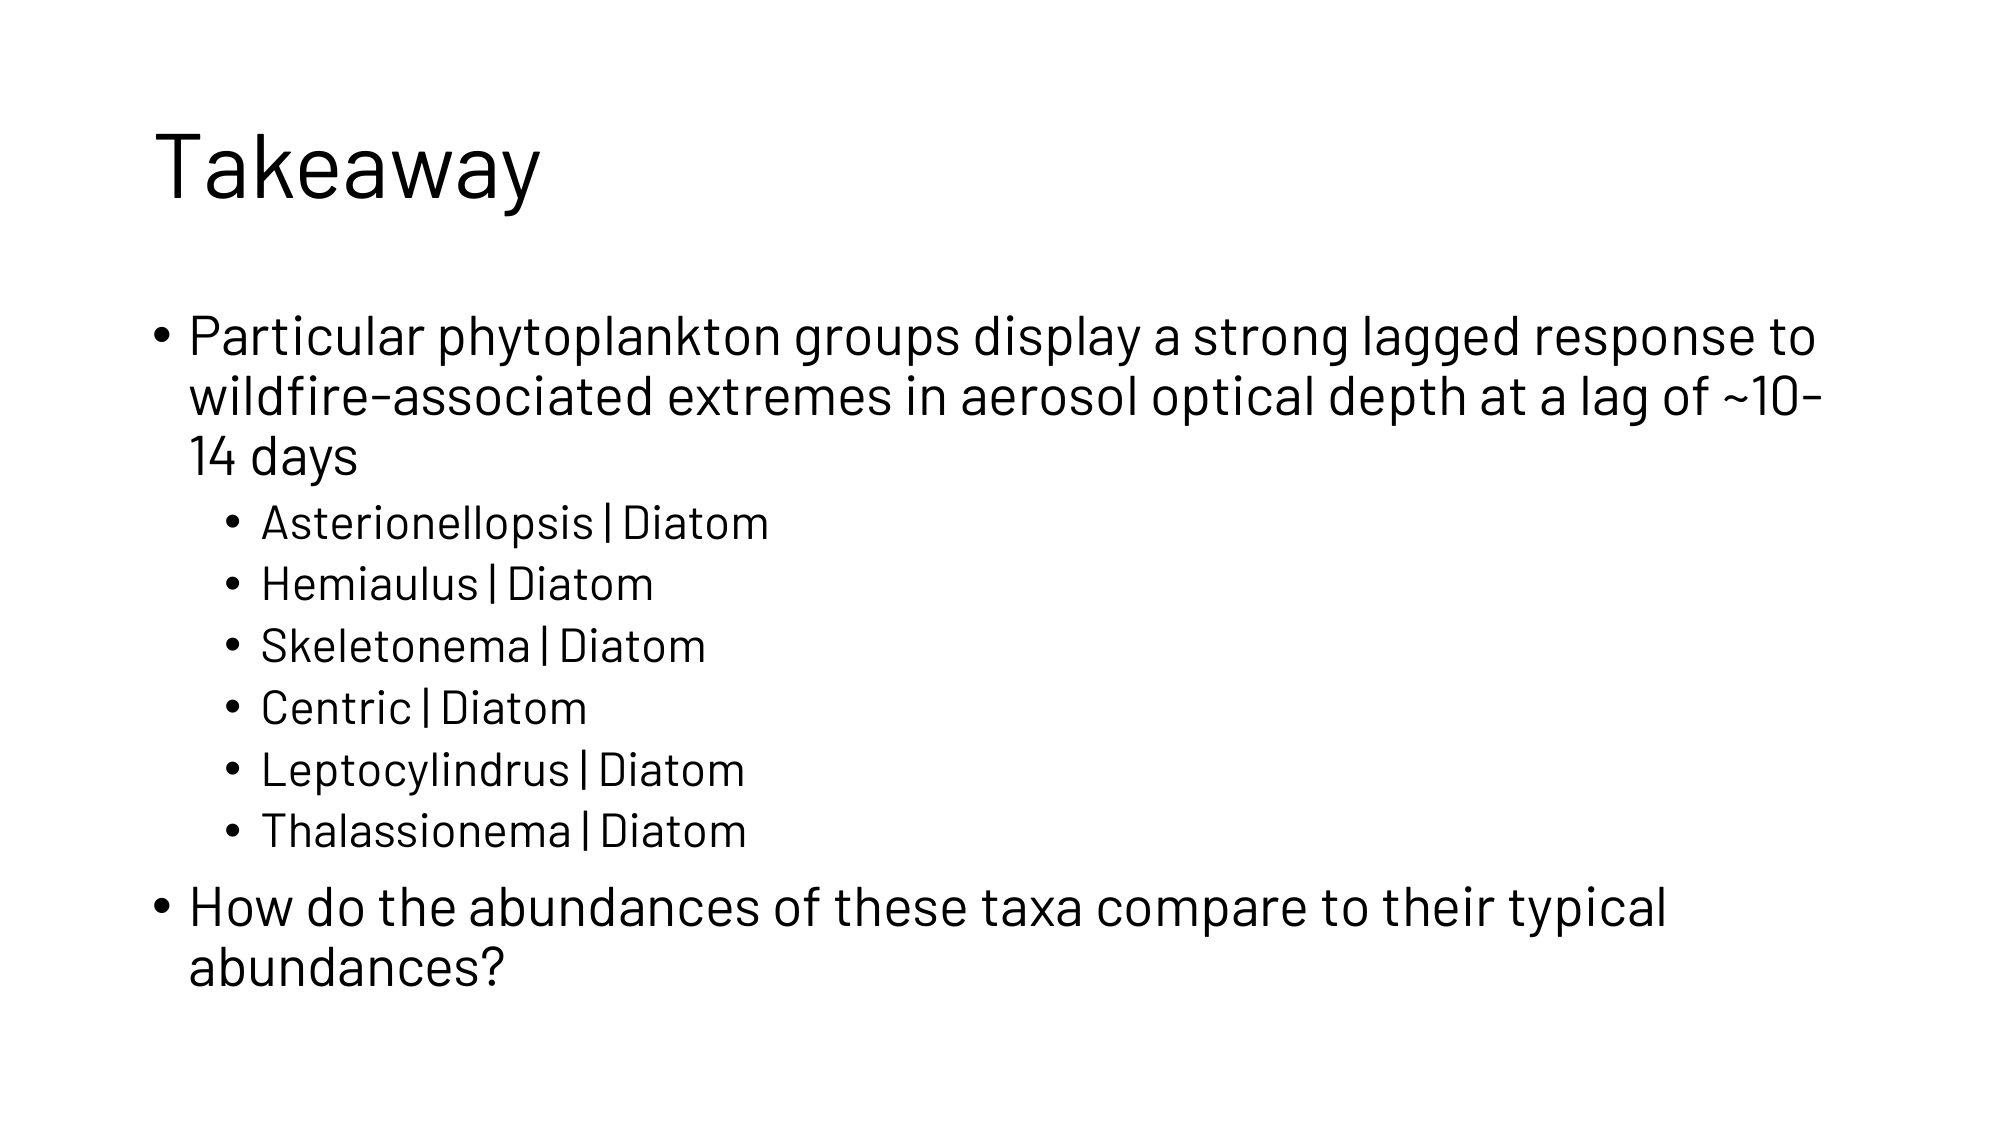

# Takeaway
Particular phytoplankton groups display a strong lagged response to wildfire-associated extremes in aerosol optical depth at a lag of ~10-14 days
Asterionellopsis | Diatom
Hemiaulus | Diatom
Skeletonema | Diatom
Centric | Diatom
Leptocylindrus | Diatom
Thalassionema | Diatom
How do the abundances of these taxa compare to their typical abundances?